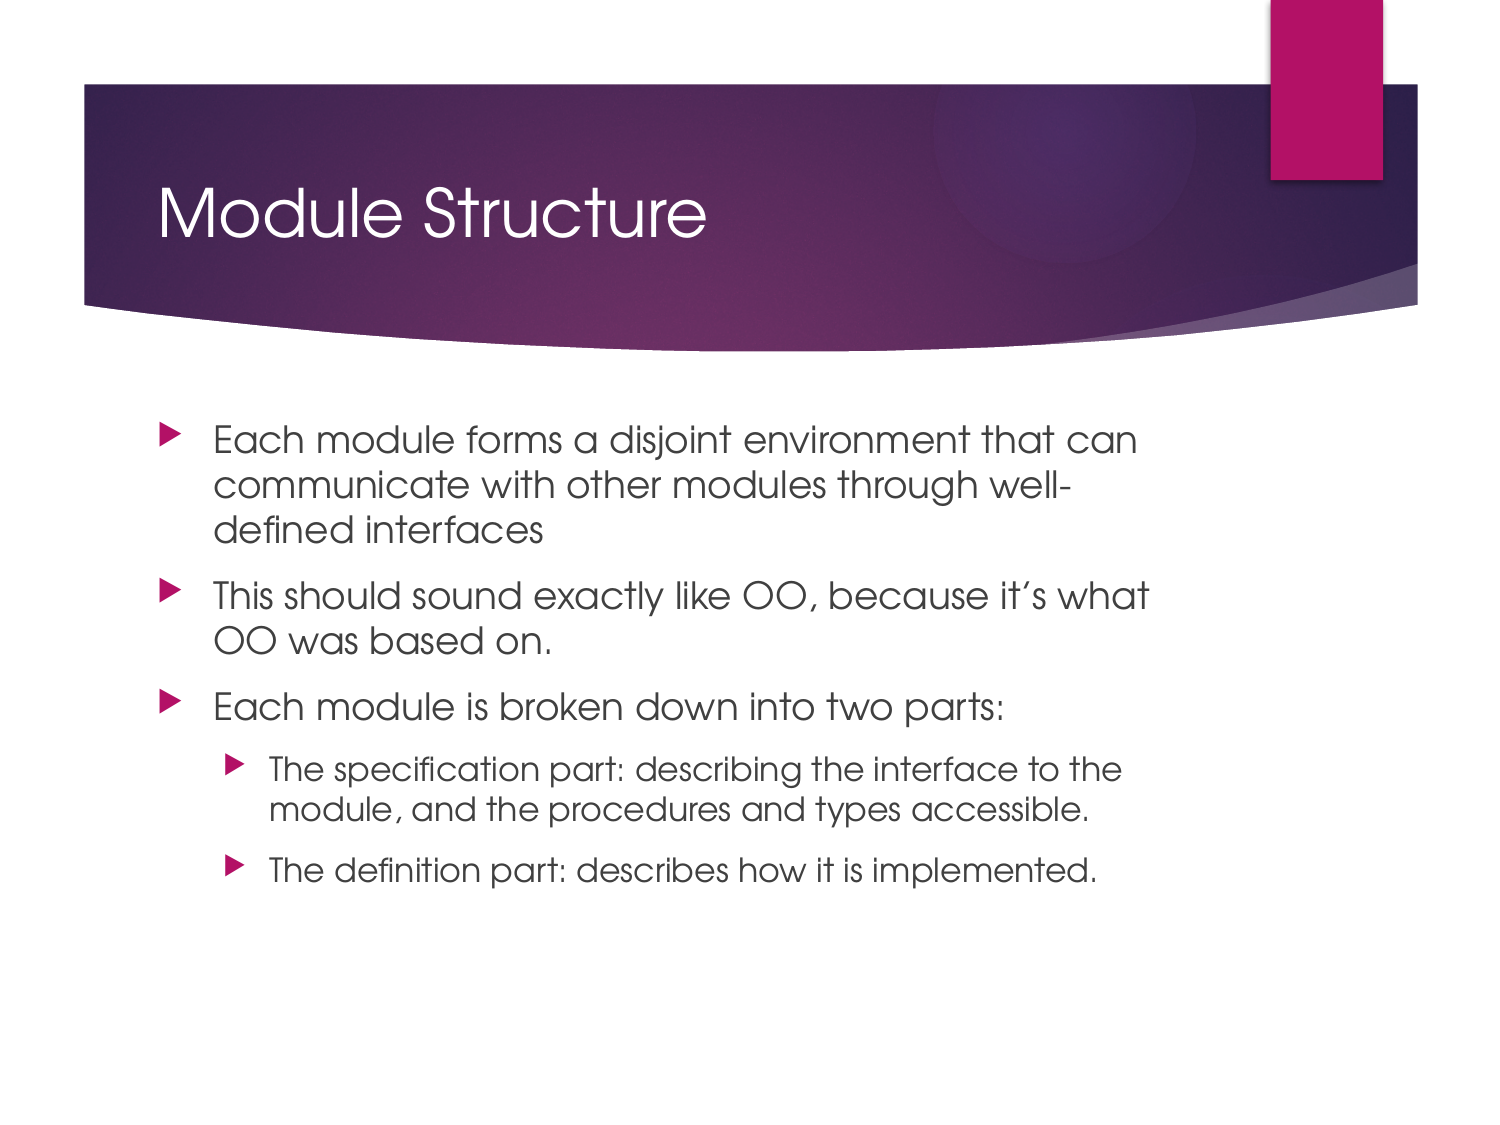

# Module Structure
Each module forms a disjoint environment that can communicate with other modules through well-defined interfaces
This should sound exactly like OO, because it’s what OO was based on.
Each module is broken down into two parts:
The specification part: describing the interface to the module, and the procedures and types accessible.
The definition part: describes how it is implemented.